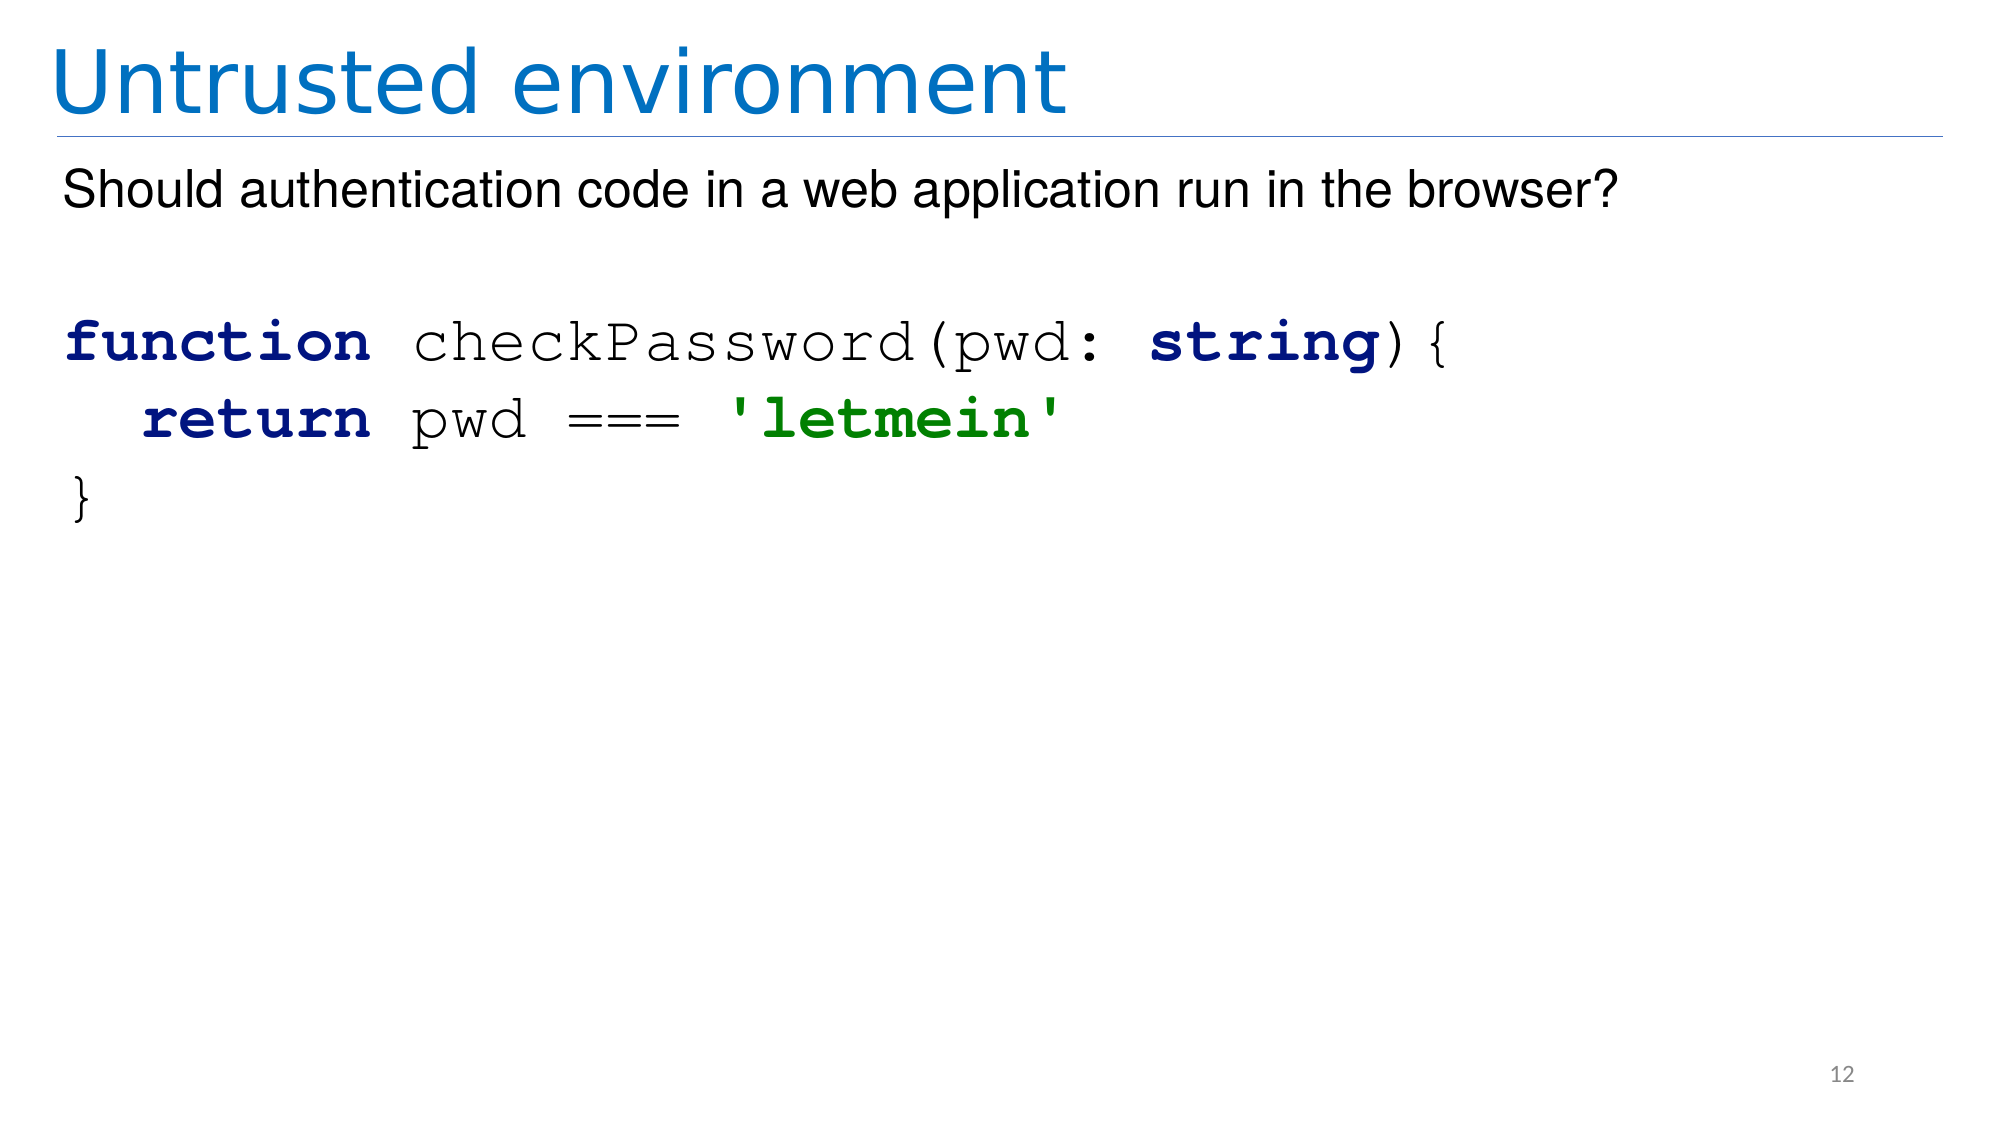

# Untrusted environment
Should authentication code in a web application run in the browser?

function checkPassword(pwd: string){
  return pwd === 'letmein'
}
12